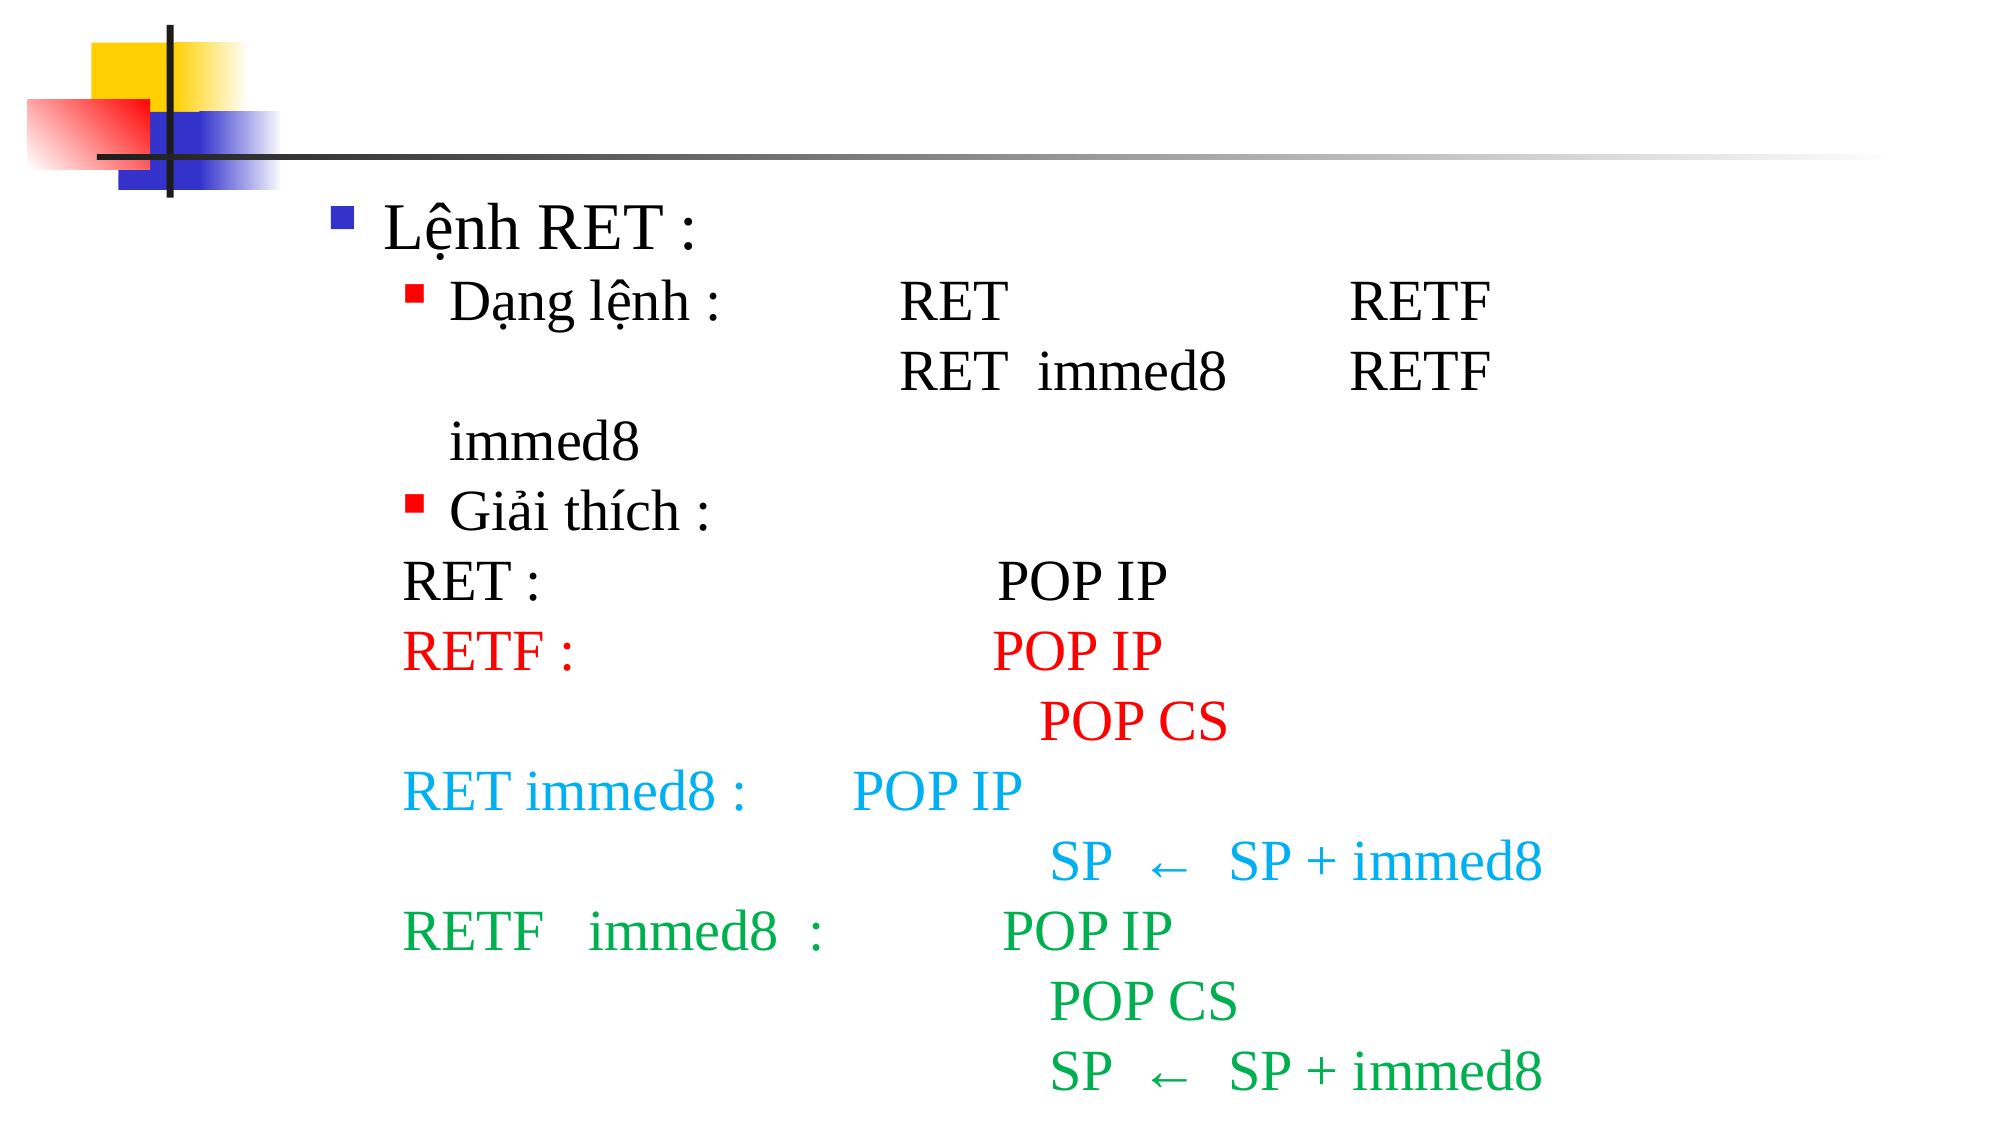

#
Lệnh RET :
Dạng lệnh :  	RET  			RETF
				RET  immed8  	RETF  immed8
Giải thích :
RET :  		          POP IP
RETF :  	                    POP IP
			                    POP CS
RET immed8 :  	POP IP
					SP  ←  SP + immed8
RETF   immed8  :  	POP IP
					POP CS
					SP  ←  SP + immed8